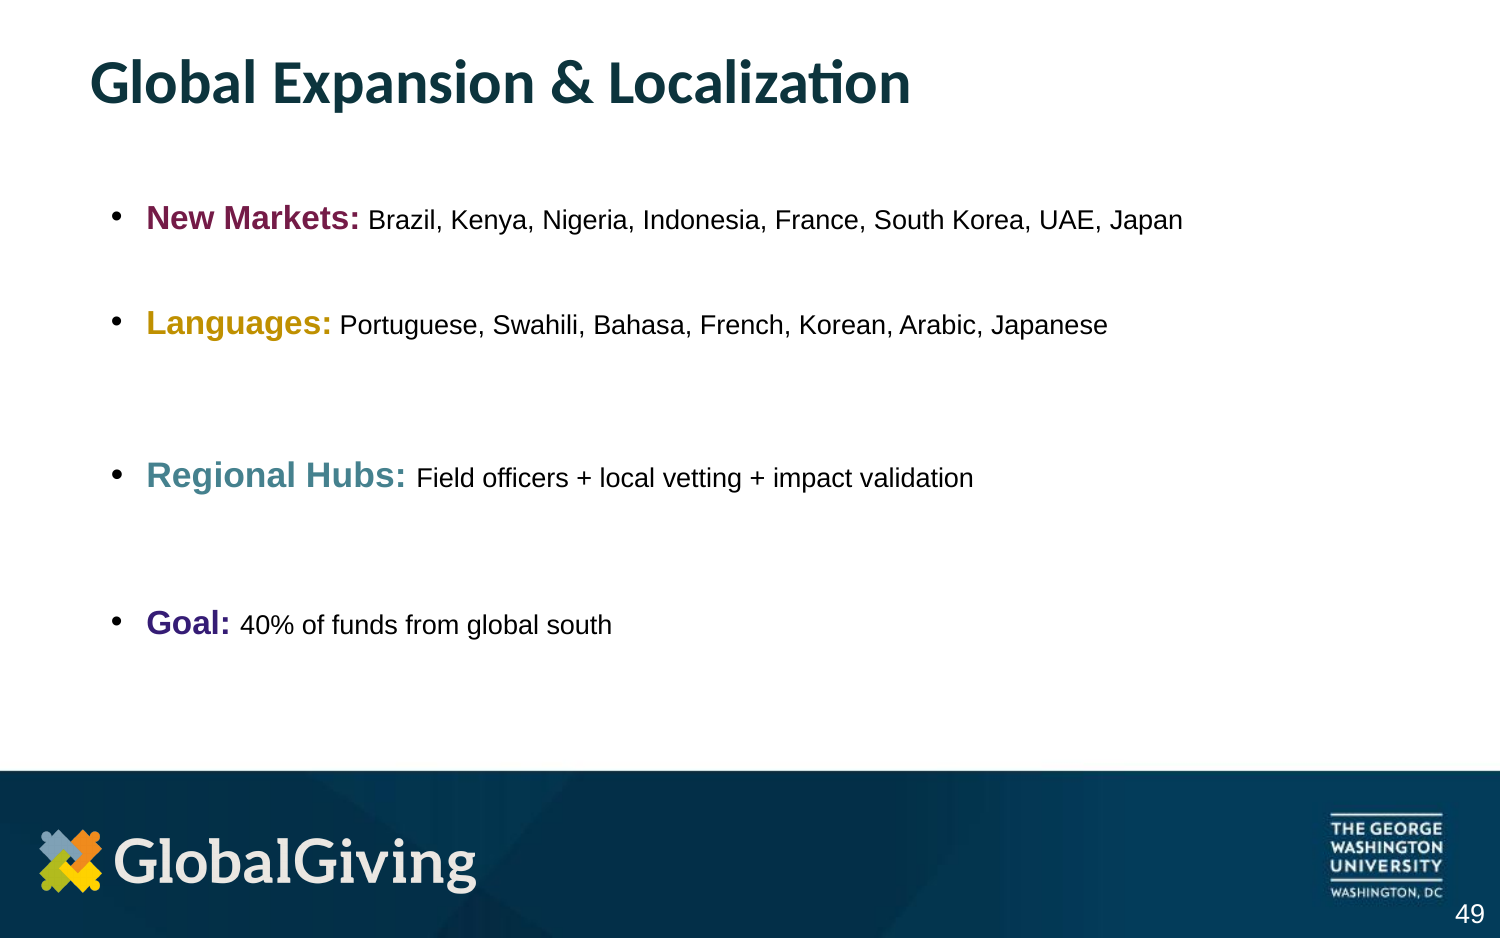

# Global Expansion & Localization
New Markets: Brazil, Kenya, Nigeria, Indonesia, France, South Korea, UAE, Japan

Languages: Portuguese, Swahili, Bahasa, French, Korean, Arabic, Japanese

Regional Hubs: Field officers + local vetting + impact validation

Goal: 40% of funds from global south
49